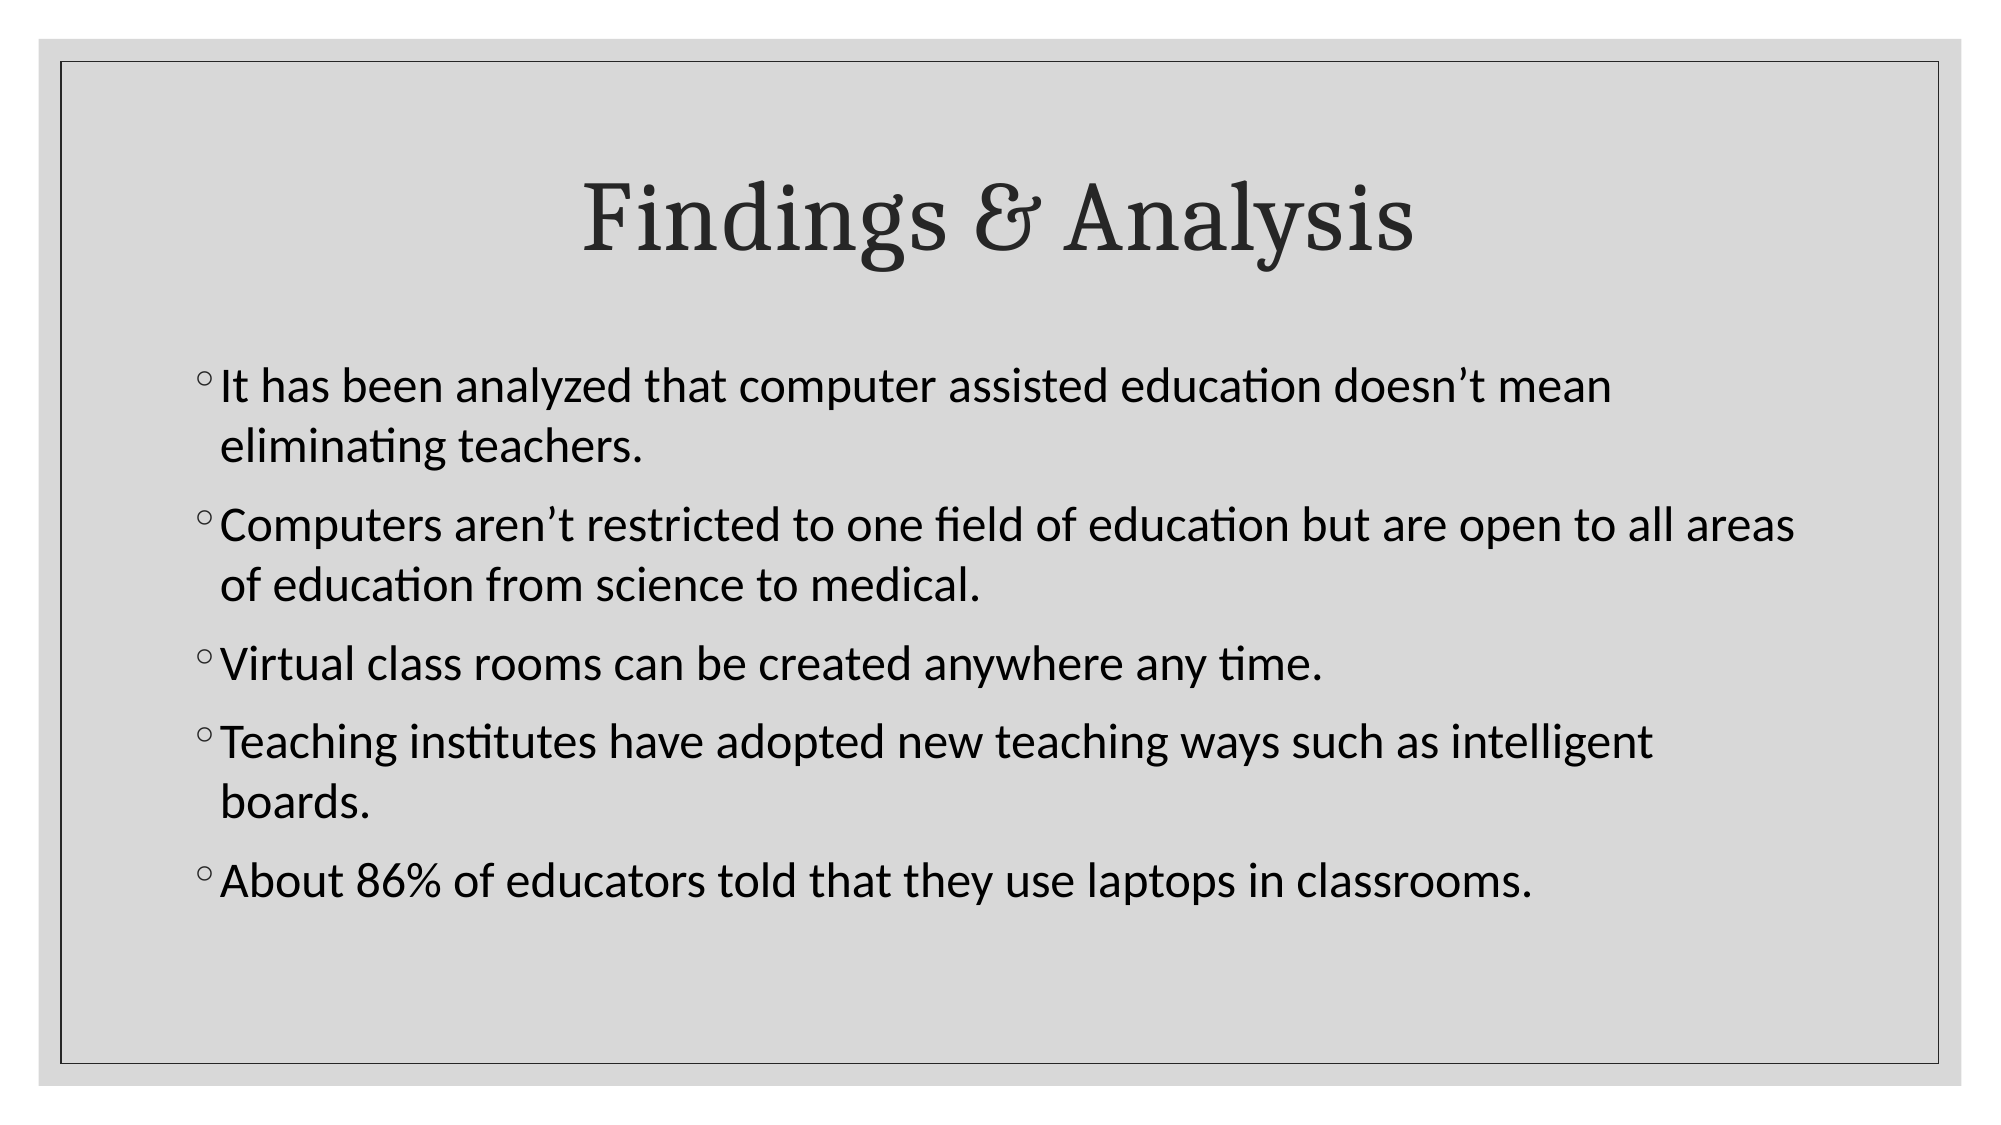

# Findings & Analysis
It has been analyzed that computer assisted education doesn’t mean eliminating teachers.
Computers aren’t restricted to one field of education but are open to all areas of education from science to medical.
Virtual class rooms can be created anywhere any time.
Teaching institutes have adopted new teaching ways such as intelligent boards.
About 86% of educators told that they use laptops in classrooms.